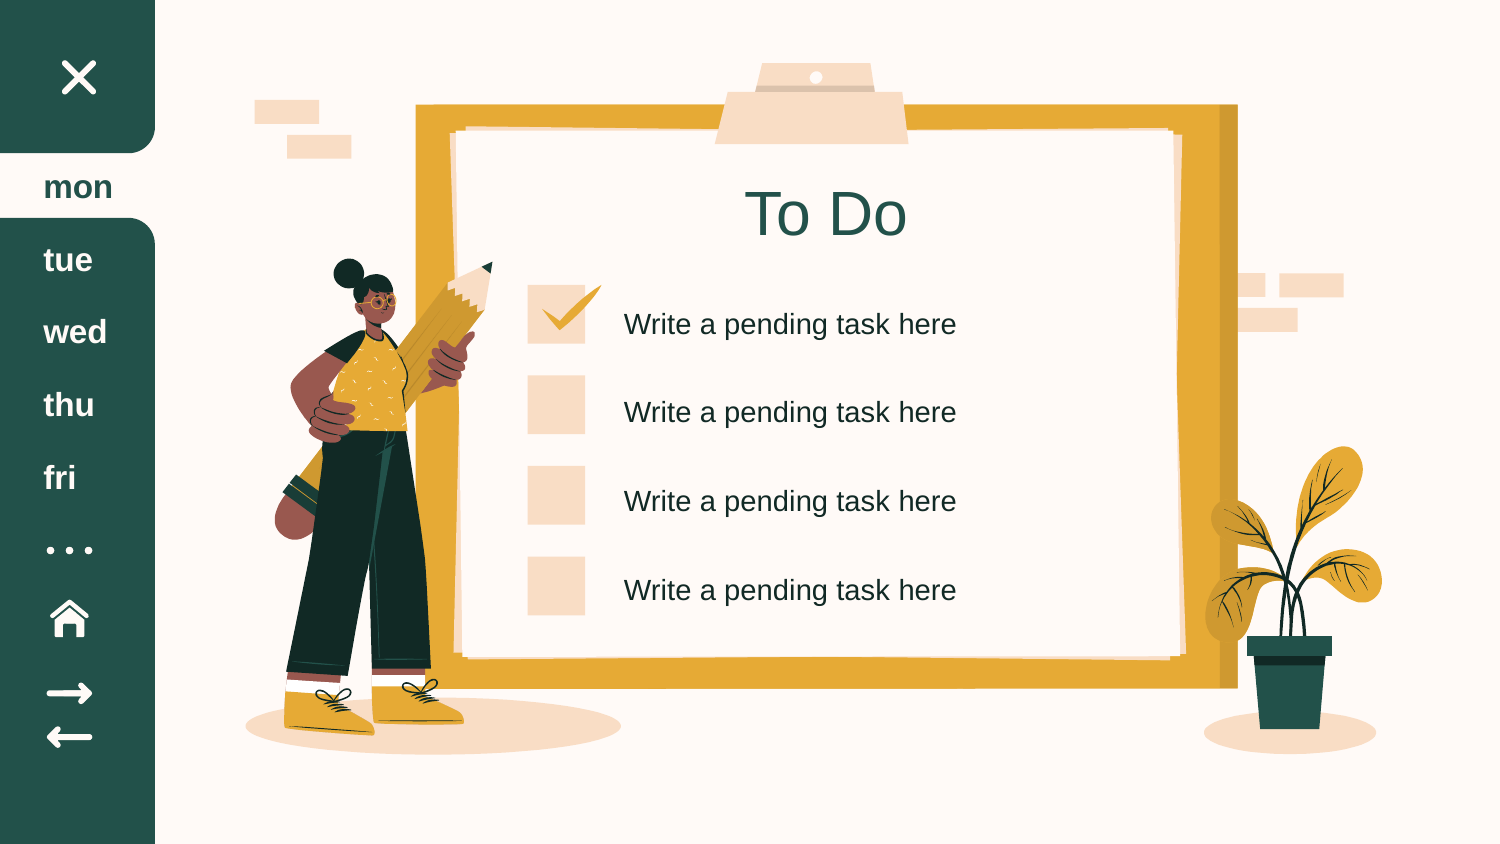

mon
# To Do
tue

Write a pending task here
wed
thu
Write a pending task here
fri

Write a pending task here

Write a pending task here